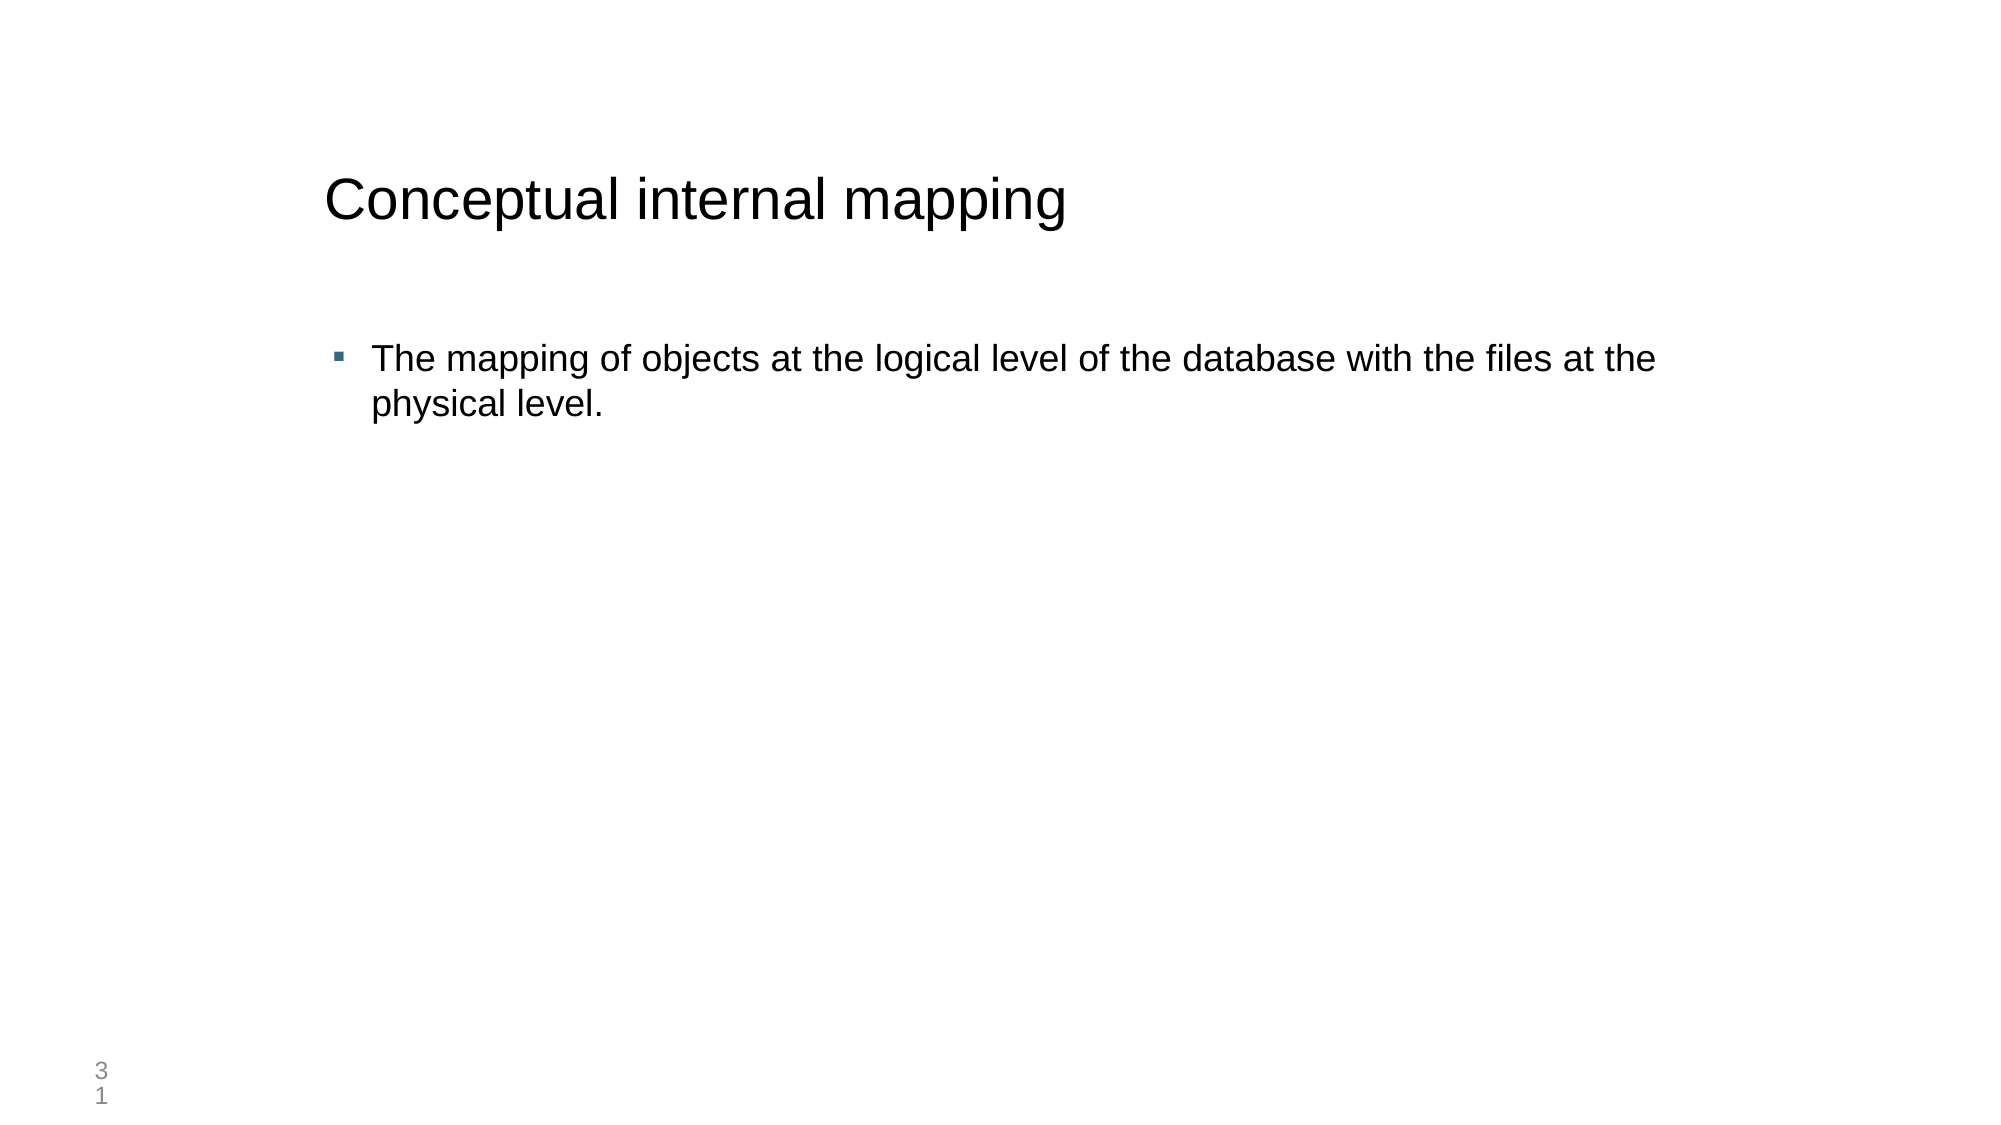

# Conceptual internal mapping
The mapping of objects at the logical level of the database with the files at the physical level.
31
31￼